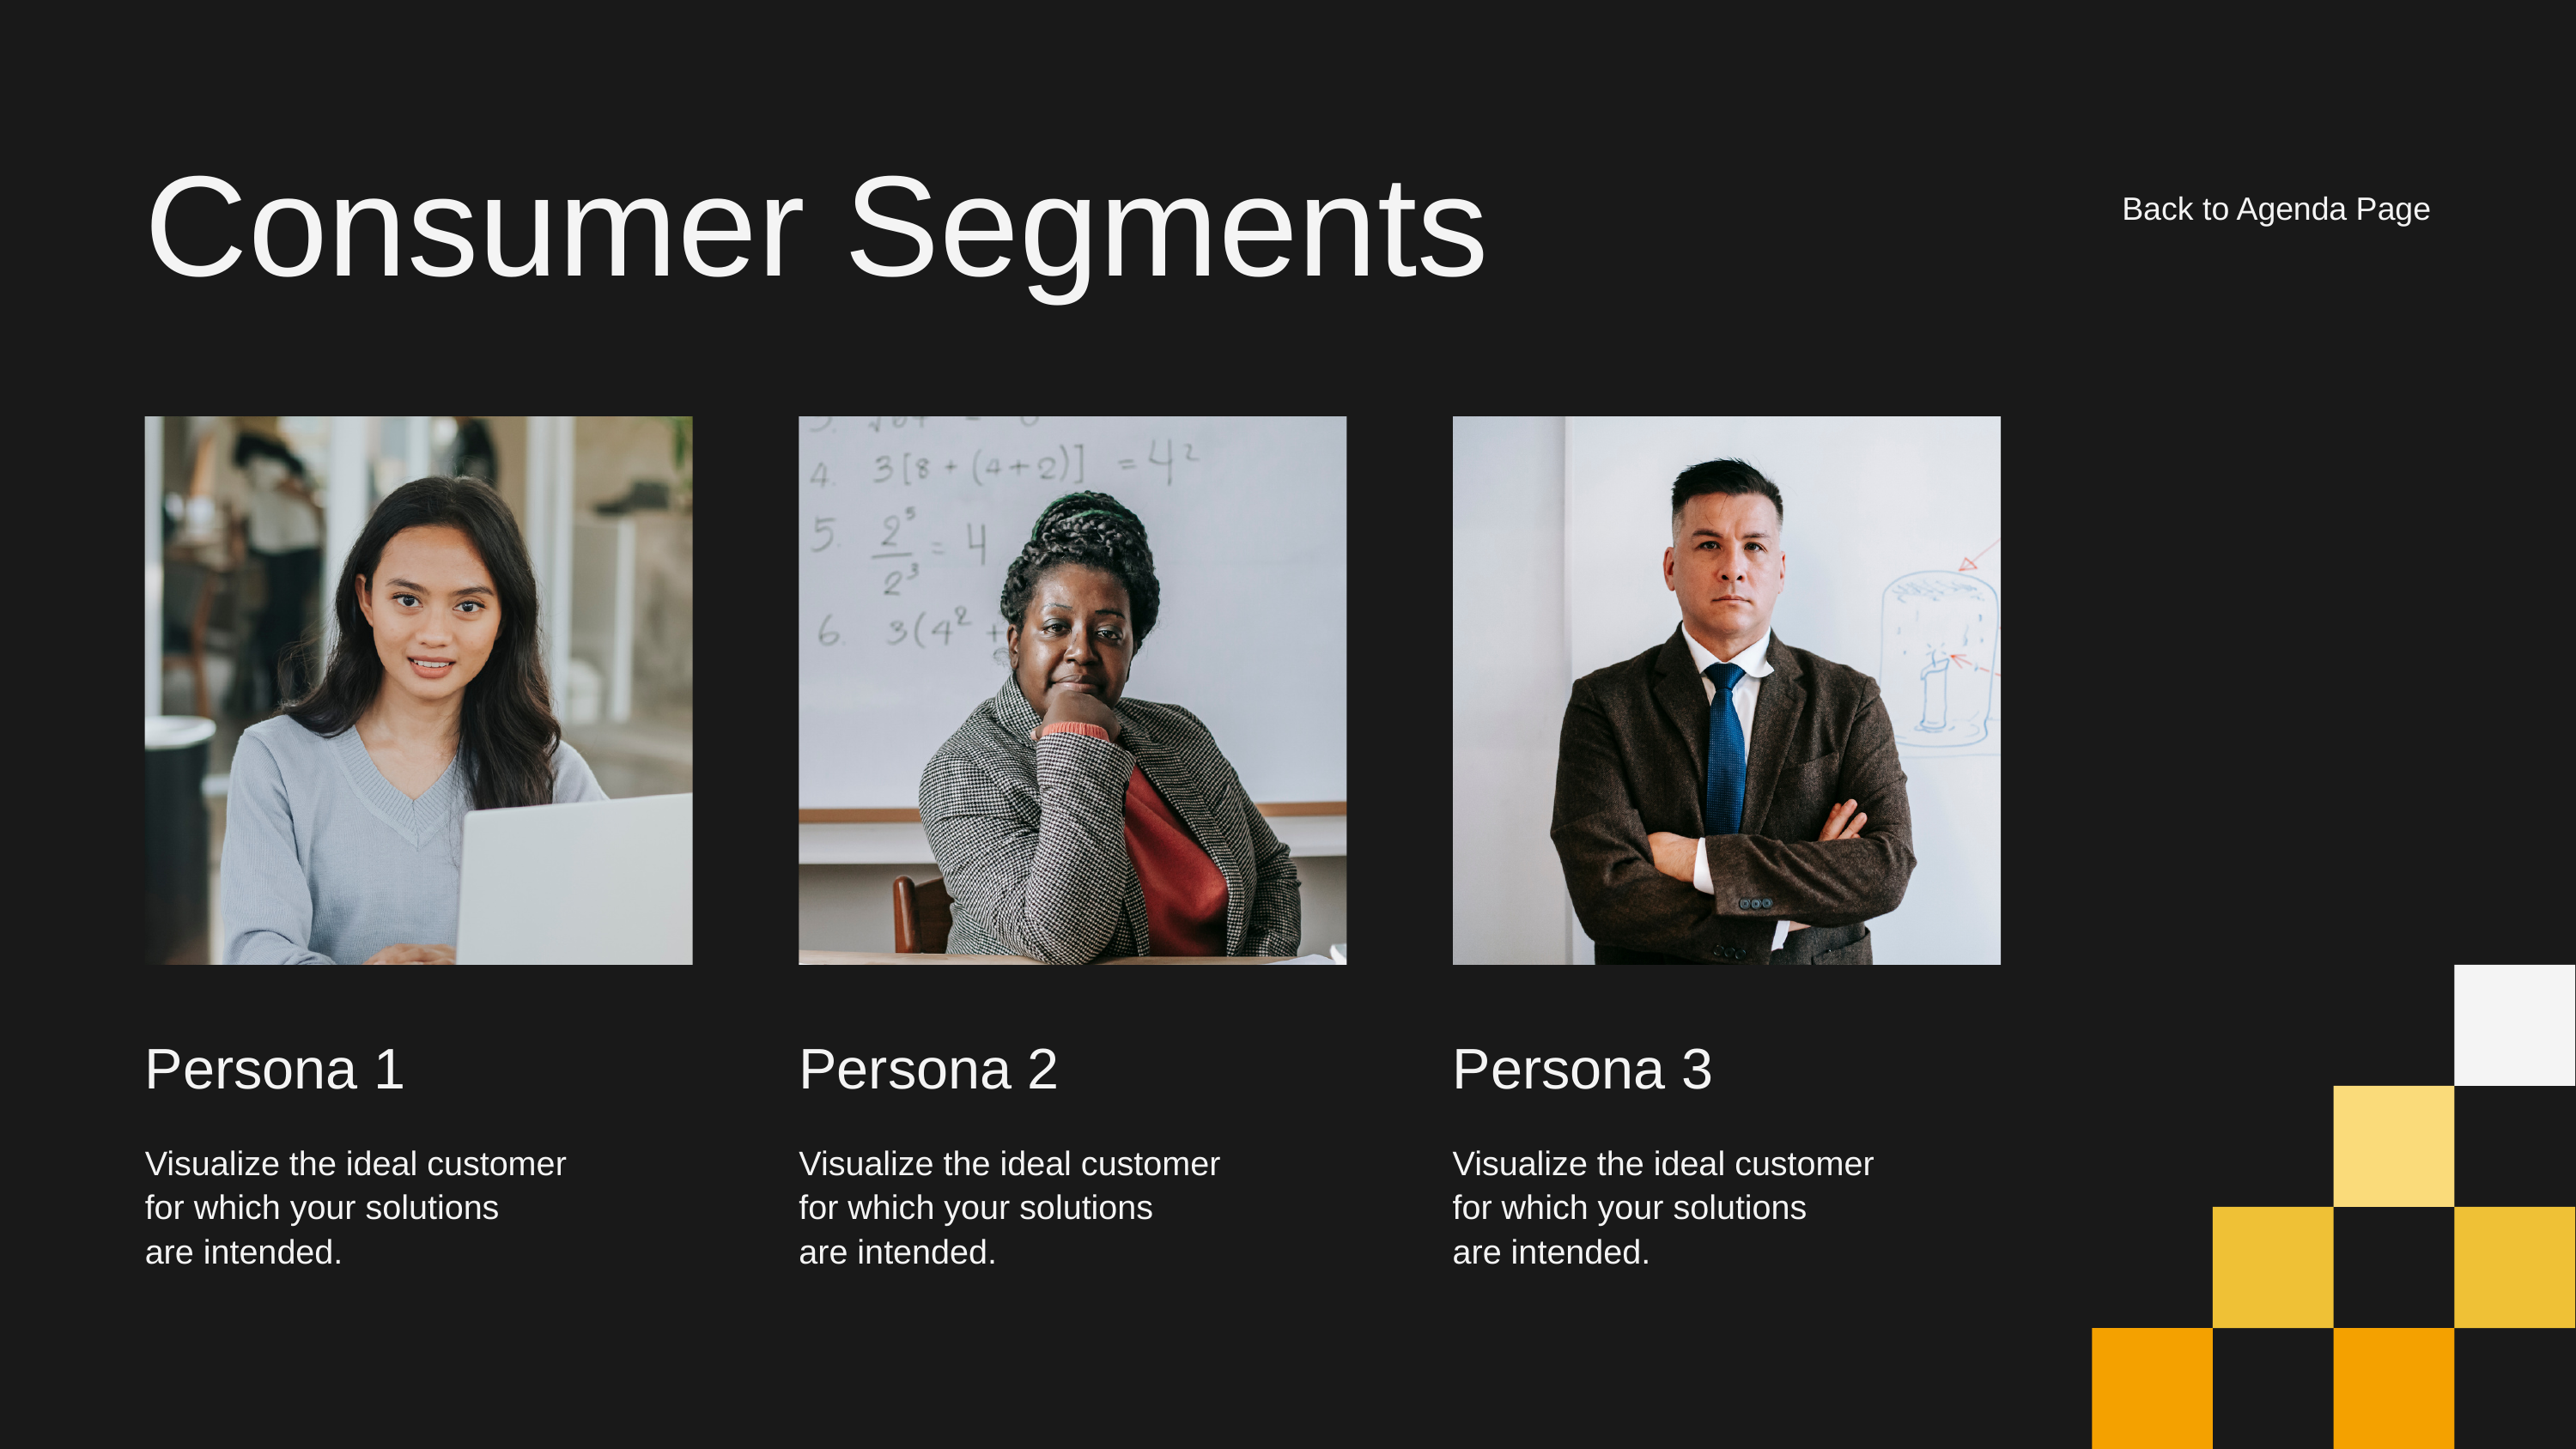

Consumer Segments
Back to Agenda Page

Persona 1
Visualize the ideal customer
for which your solutions
are intended.
Persona 2
Visualize the ideal customer
for which your solutions
are intended.
Persona 3
Visualize the ideal customer
for which your solutions
are intended.